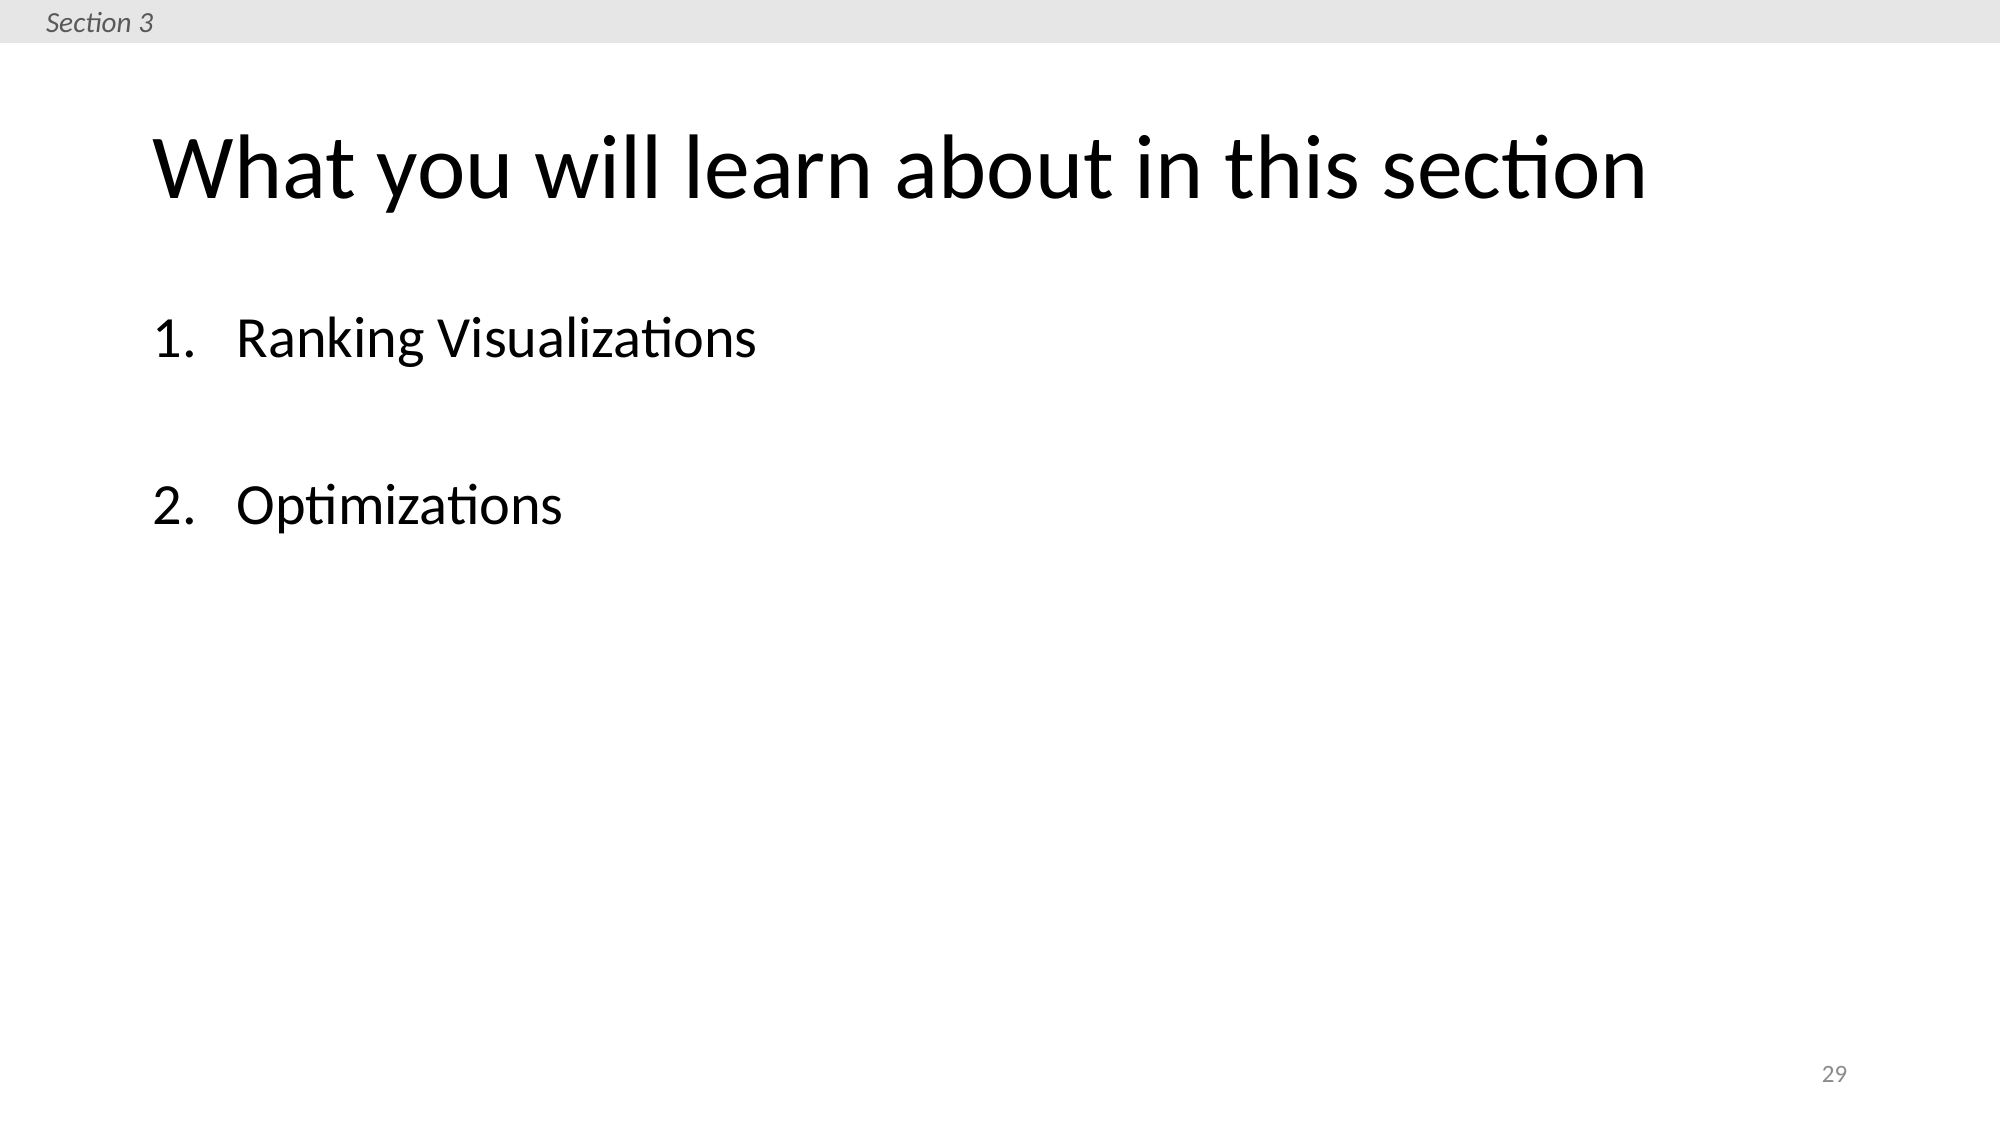

Section 3
# What you will learn about in this section
Ranking Visualizations

Optimizations

29